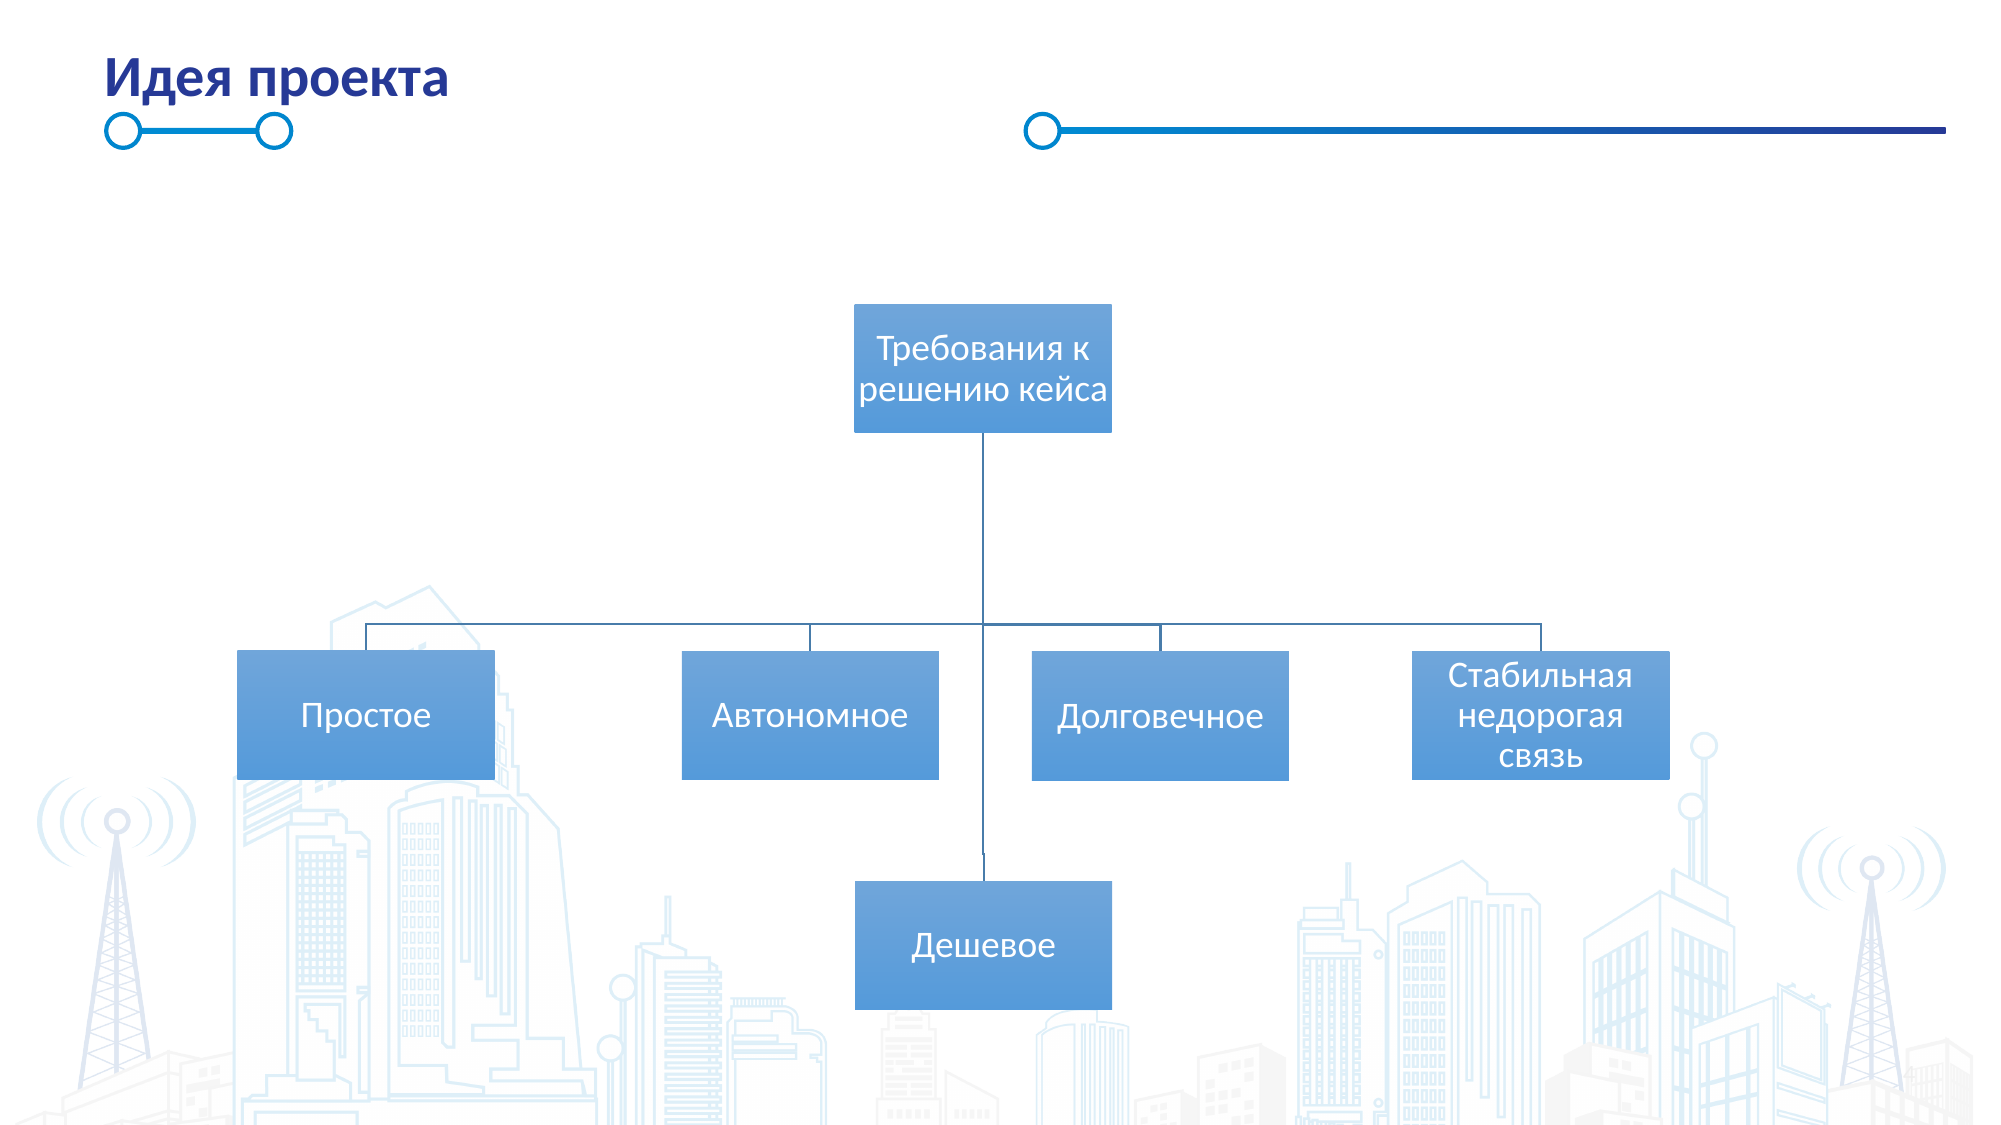

# Идея проекта
Требования к решению кейса
Простое
Автономное
Долговечное
Стабильная недорогая связь
Дешевое
4